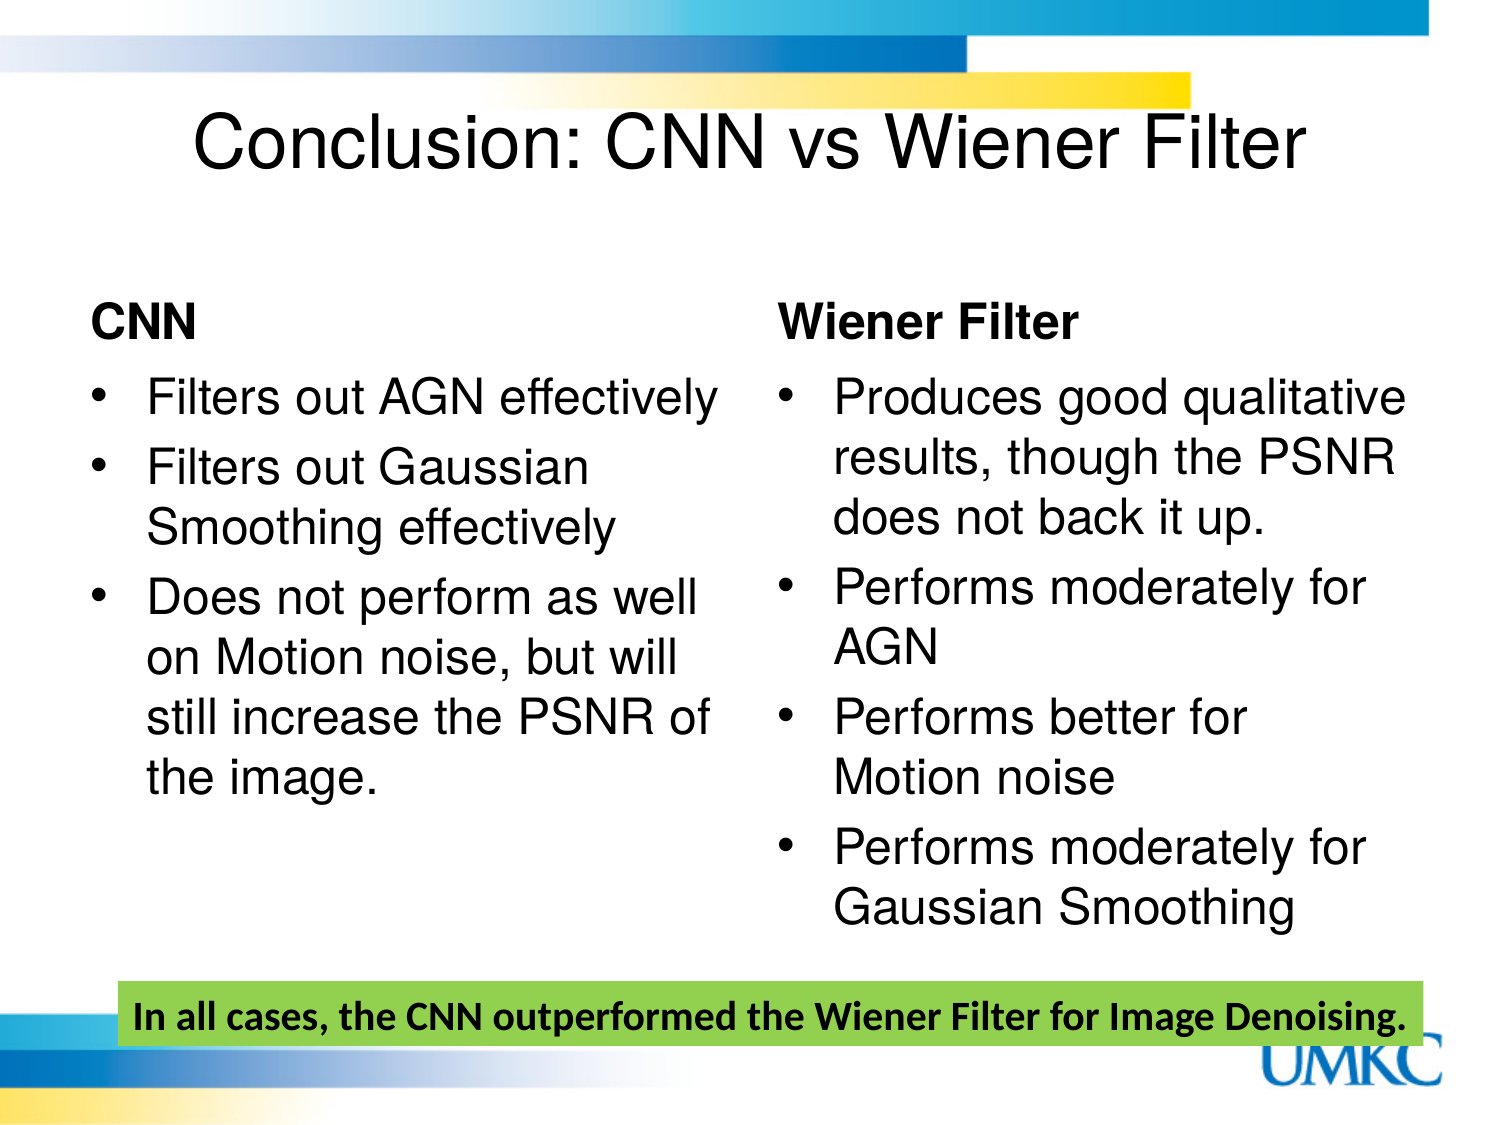

# Conclusion: CNN vs Wiener Filter
CNN
Wiener Filter
Filters out AGN effectively
Filters out Gaussian Smoothing effectively
Does not perform as well on Motion noise, but will still increase the PSNR of the image.
Produces good qualitative results, though the PSNR does not back it up.
Performs moderately for AGN
Performs better for Motion noise
Performs moderately for Gaussian Smoothing
In all cases, the CNN outperformed the Wiener Filter for Image Denoising.